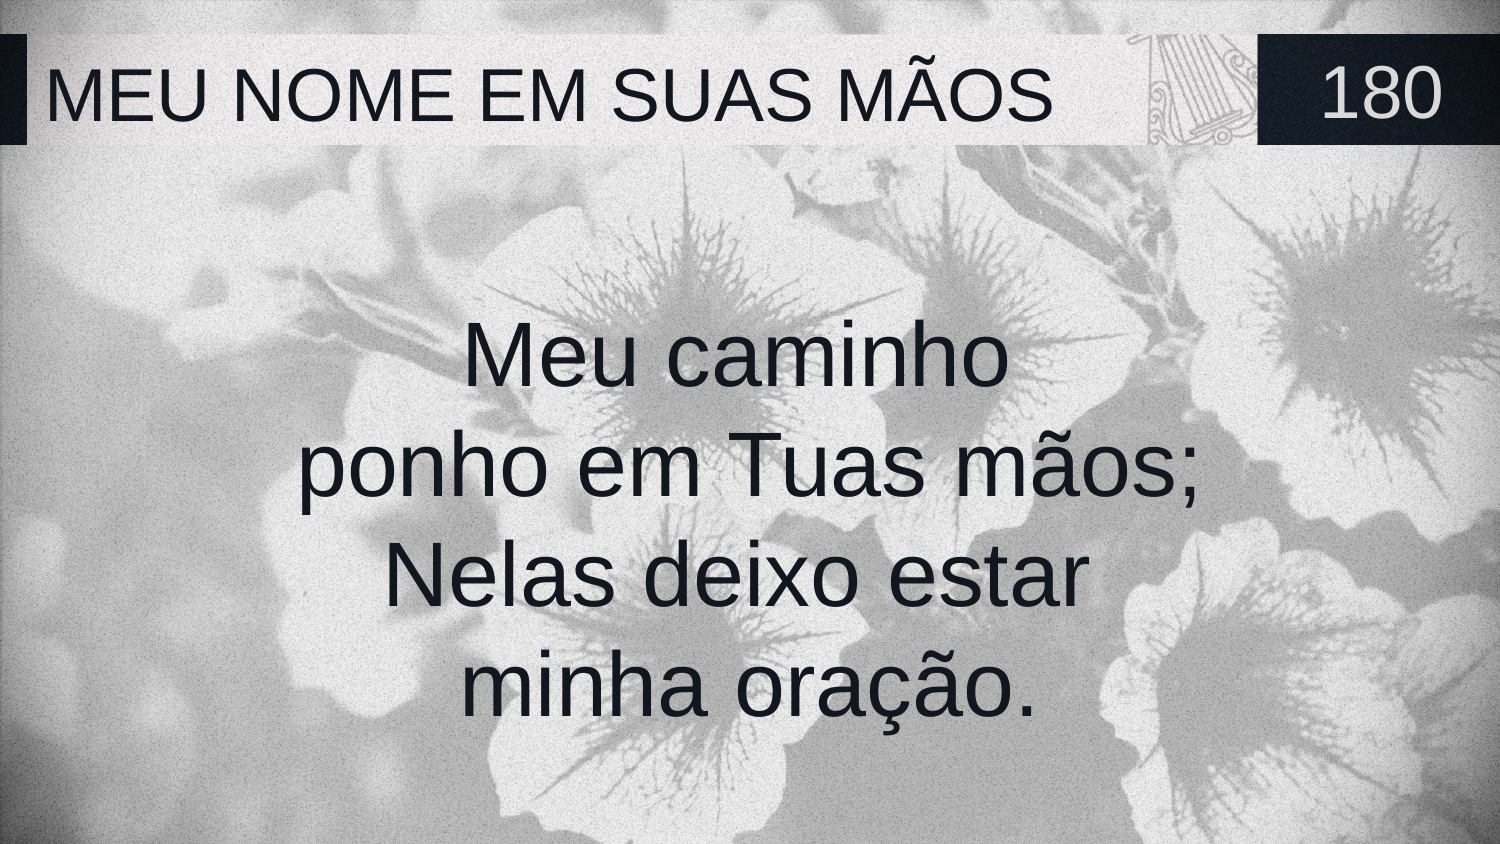

# MEU NOME EM SUAS MÃOS
180
Meu caminho
ponho em Tuas mãos;
Nelas deixo estar
minha oração.